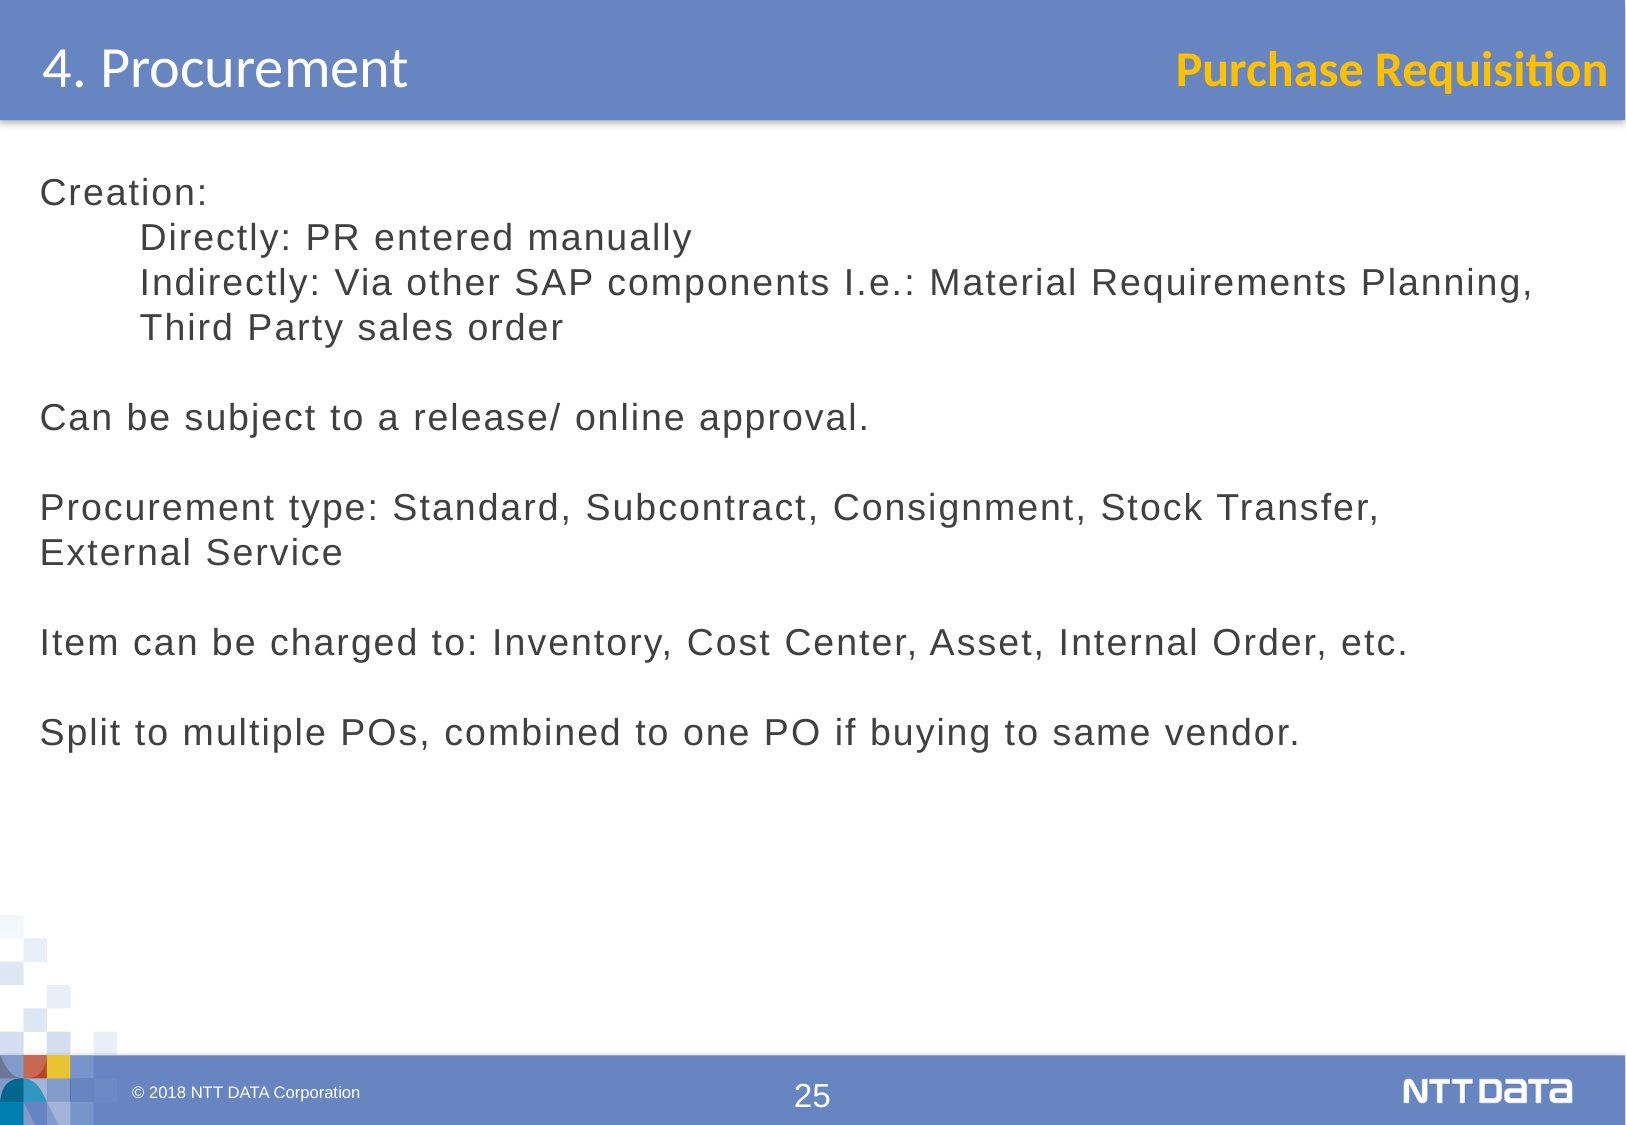

4. Procurement
Purchase Requisition
Creation:
Directly: PR entered manually
Indirectly: Via other SAP components I.e.: Material Requirements Planning, Third Party sales order

Can be subject to a release/ online approval.

Procurement type: Standard, Subcontract, Consignment, Stock Transfer, External Service

Item can be charged to: Inventory, Cost Center, Asset, Internal Order, etc.

Split to multiple POs, combined to one PO if buying to same vendor.